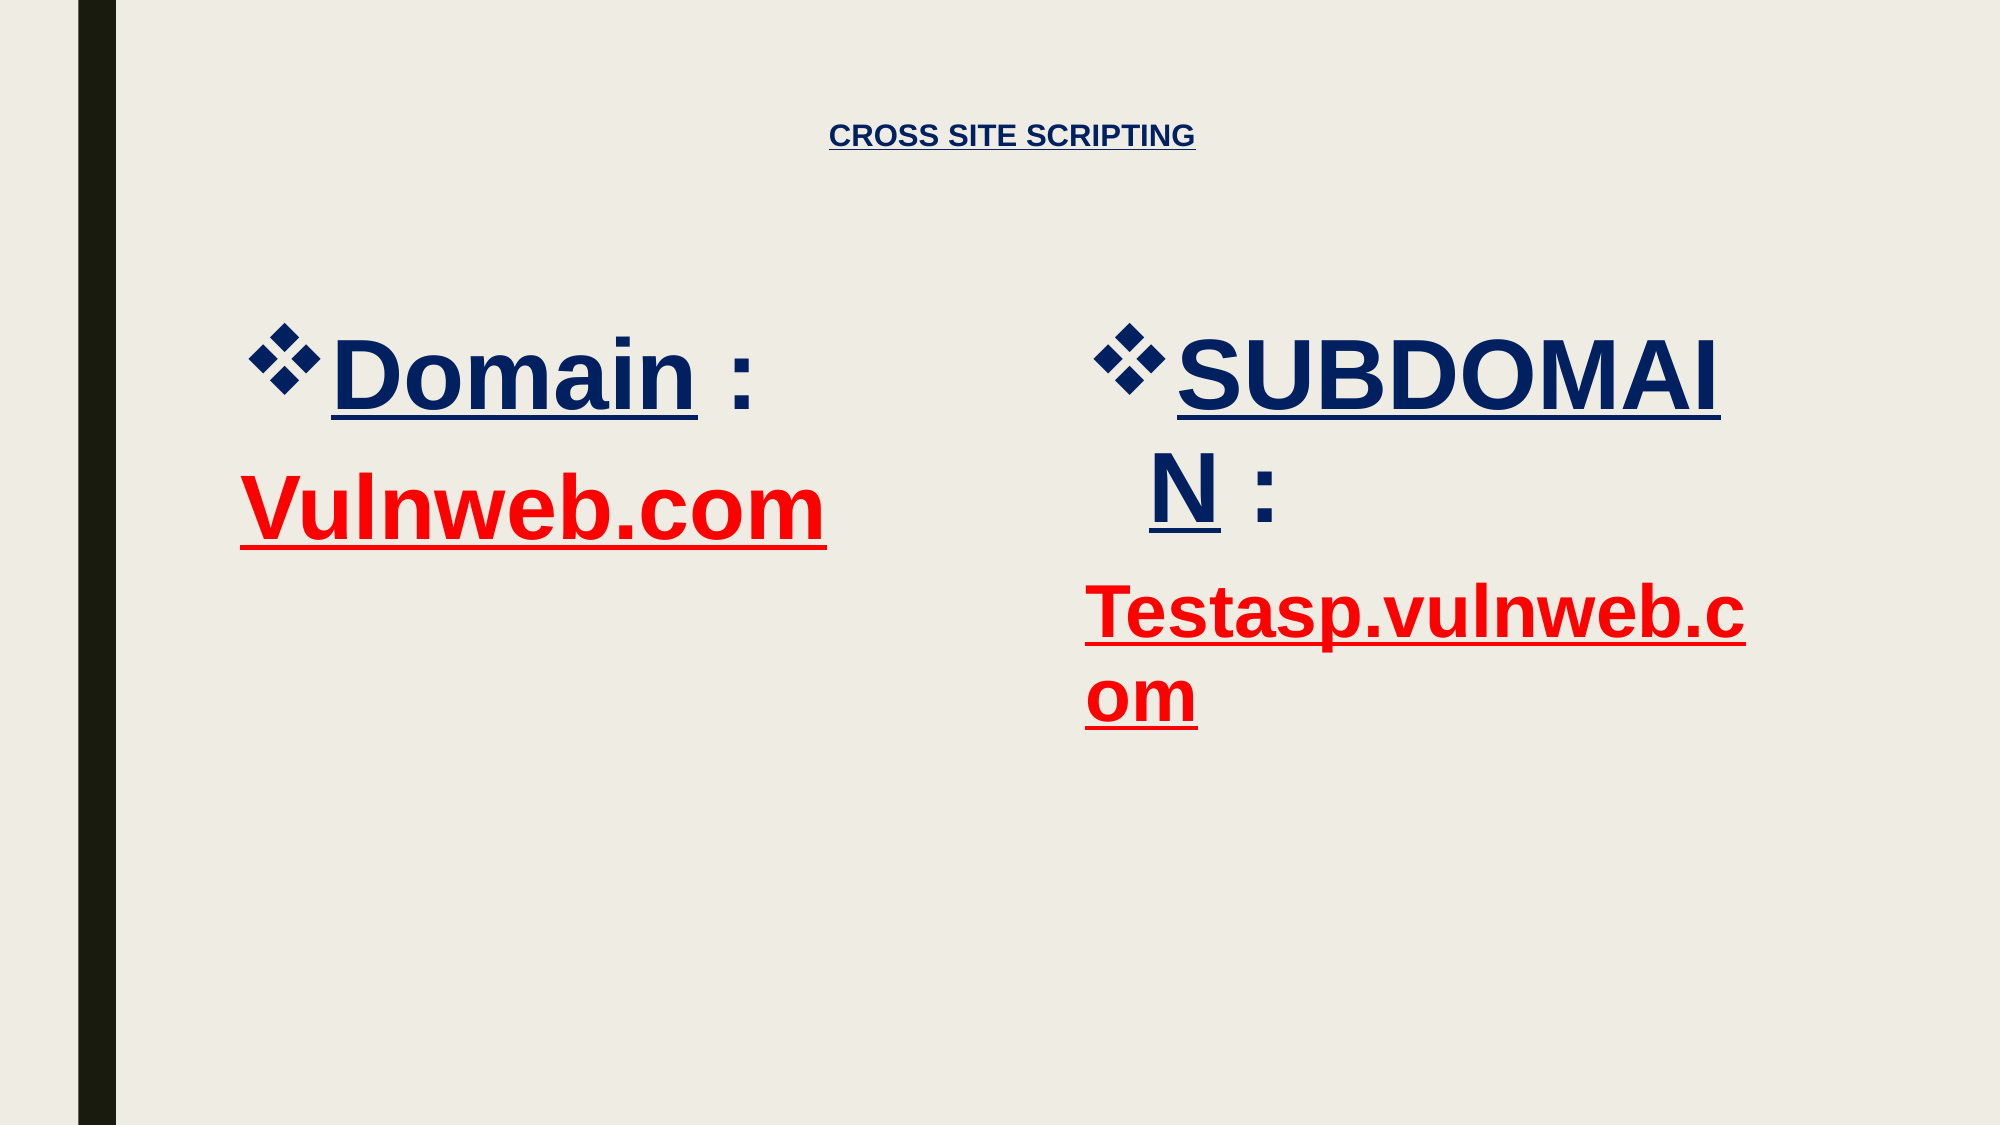

# CROSS SITE SCRIPTING
Domain :
Vulnweb.com
SUBDOMAIN :
Testasp.vulnweb.com